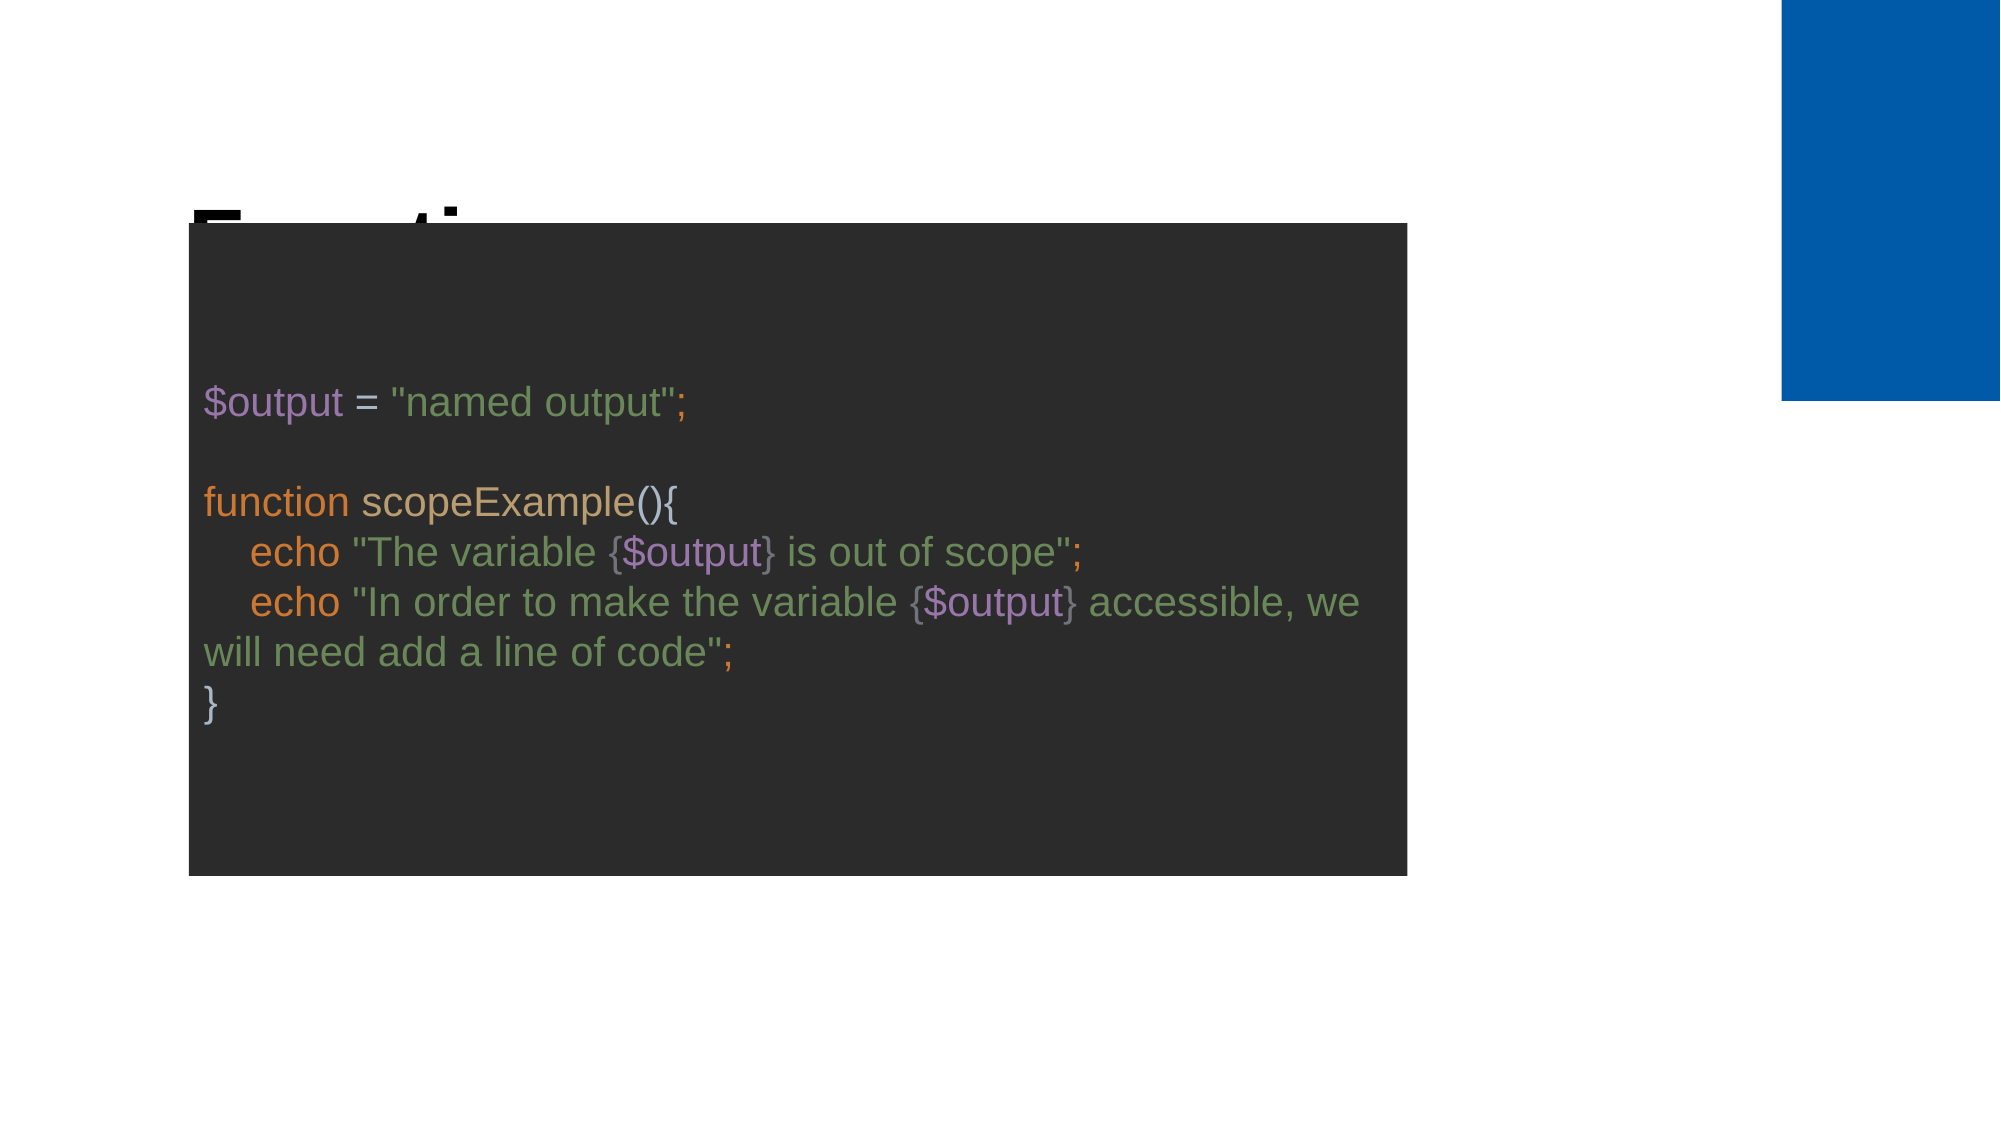

# Functions - scope
$output = "named output";
function scopeExample(){
    echo "The variable {$output} is out of scope";
    echo "In order to make the variable {$output} accessible, we will need add a line of code";
}